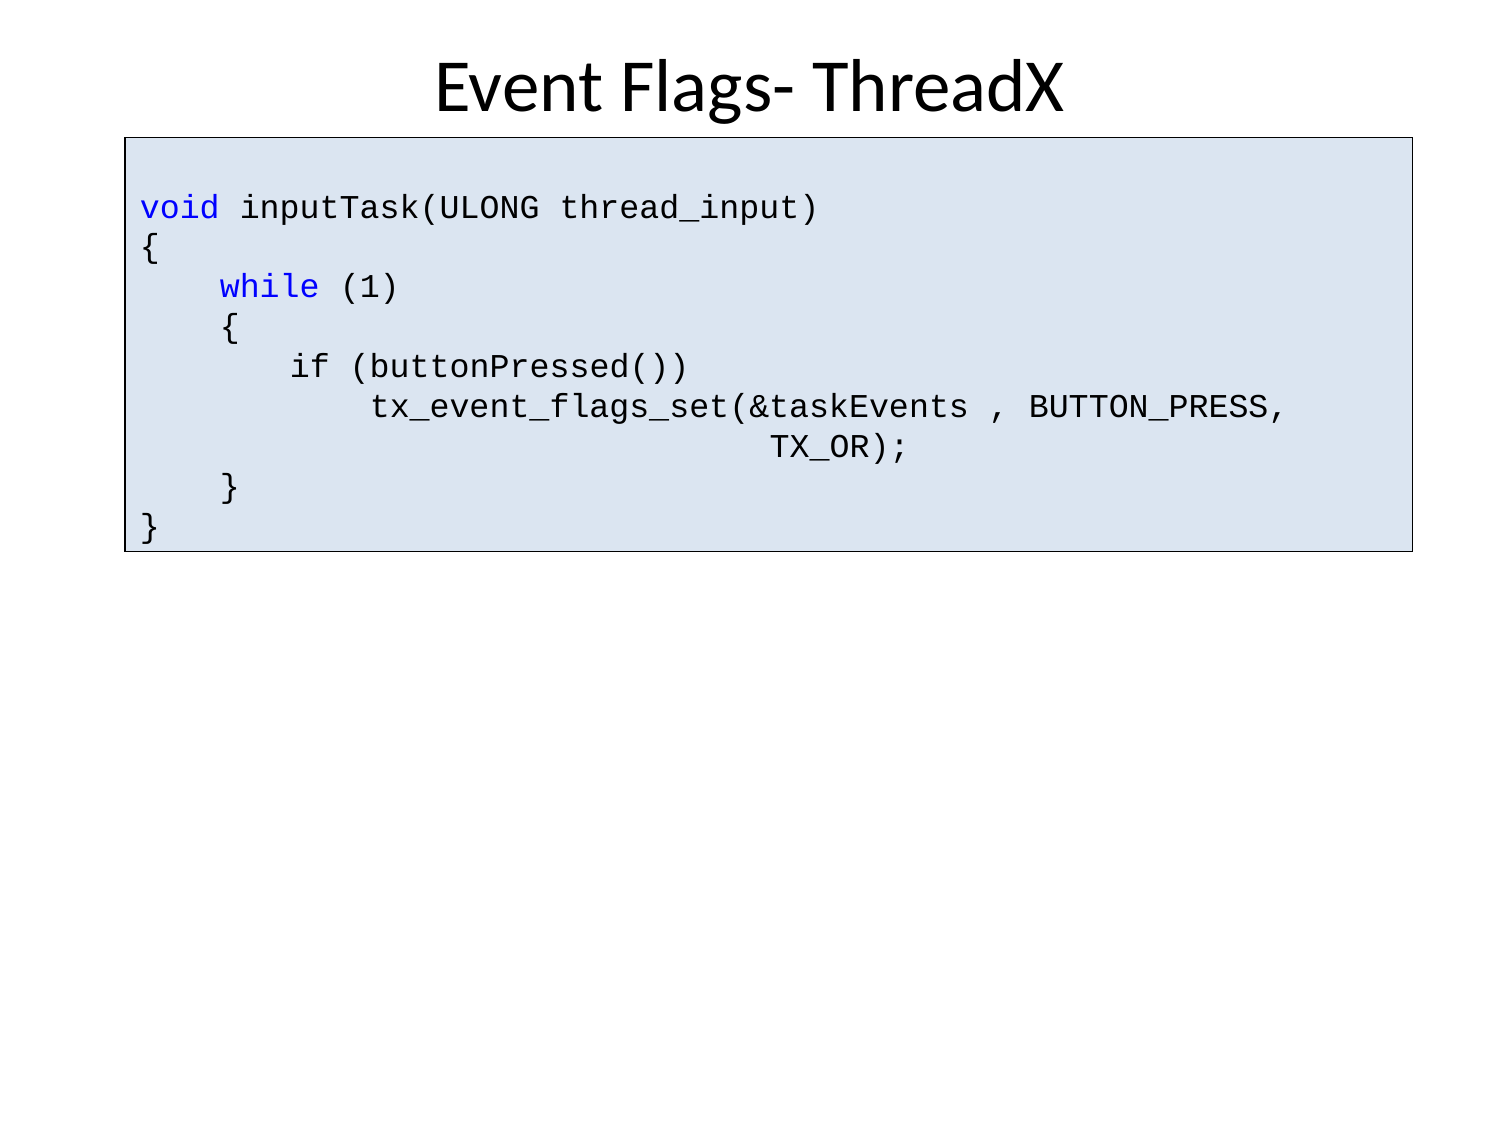

# Event Flags- ThreadX

void inputTask(ULONG thread_input)
{
    while (1)
    {
	if (buttonPressed())
	    tx_event_flags_set(&taskEvents , BUTTON_PRESS, 				         TX_OR);
    }
}